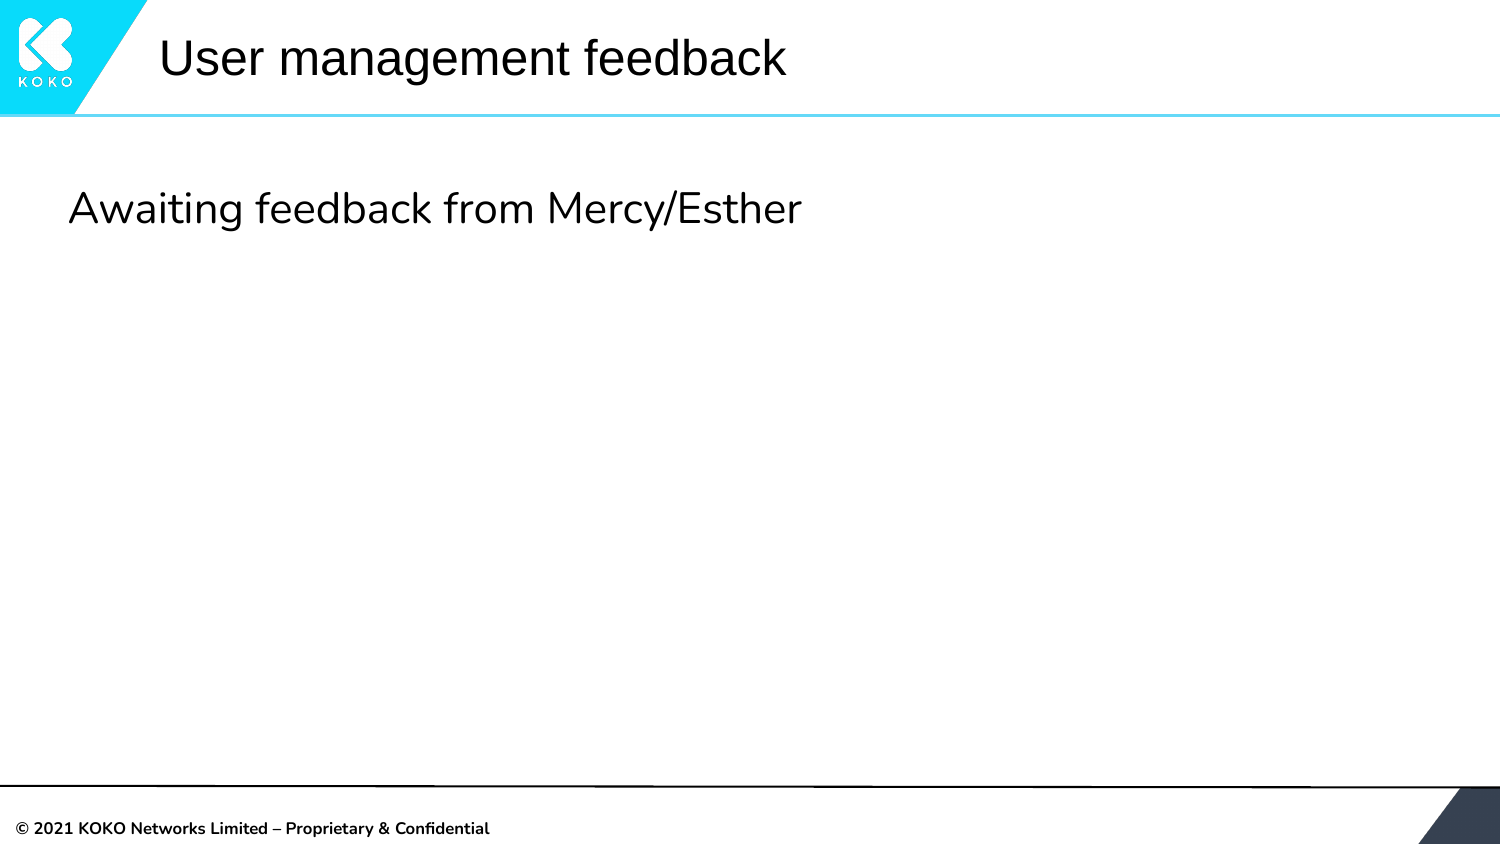

# User management feedback
Awaiting feedback from Mercy/Esther